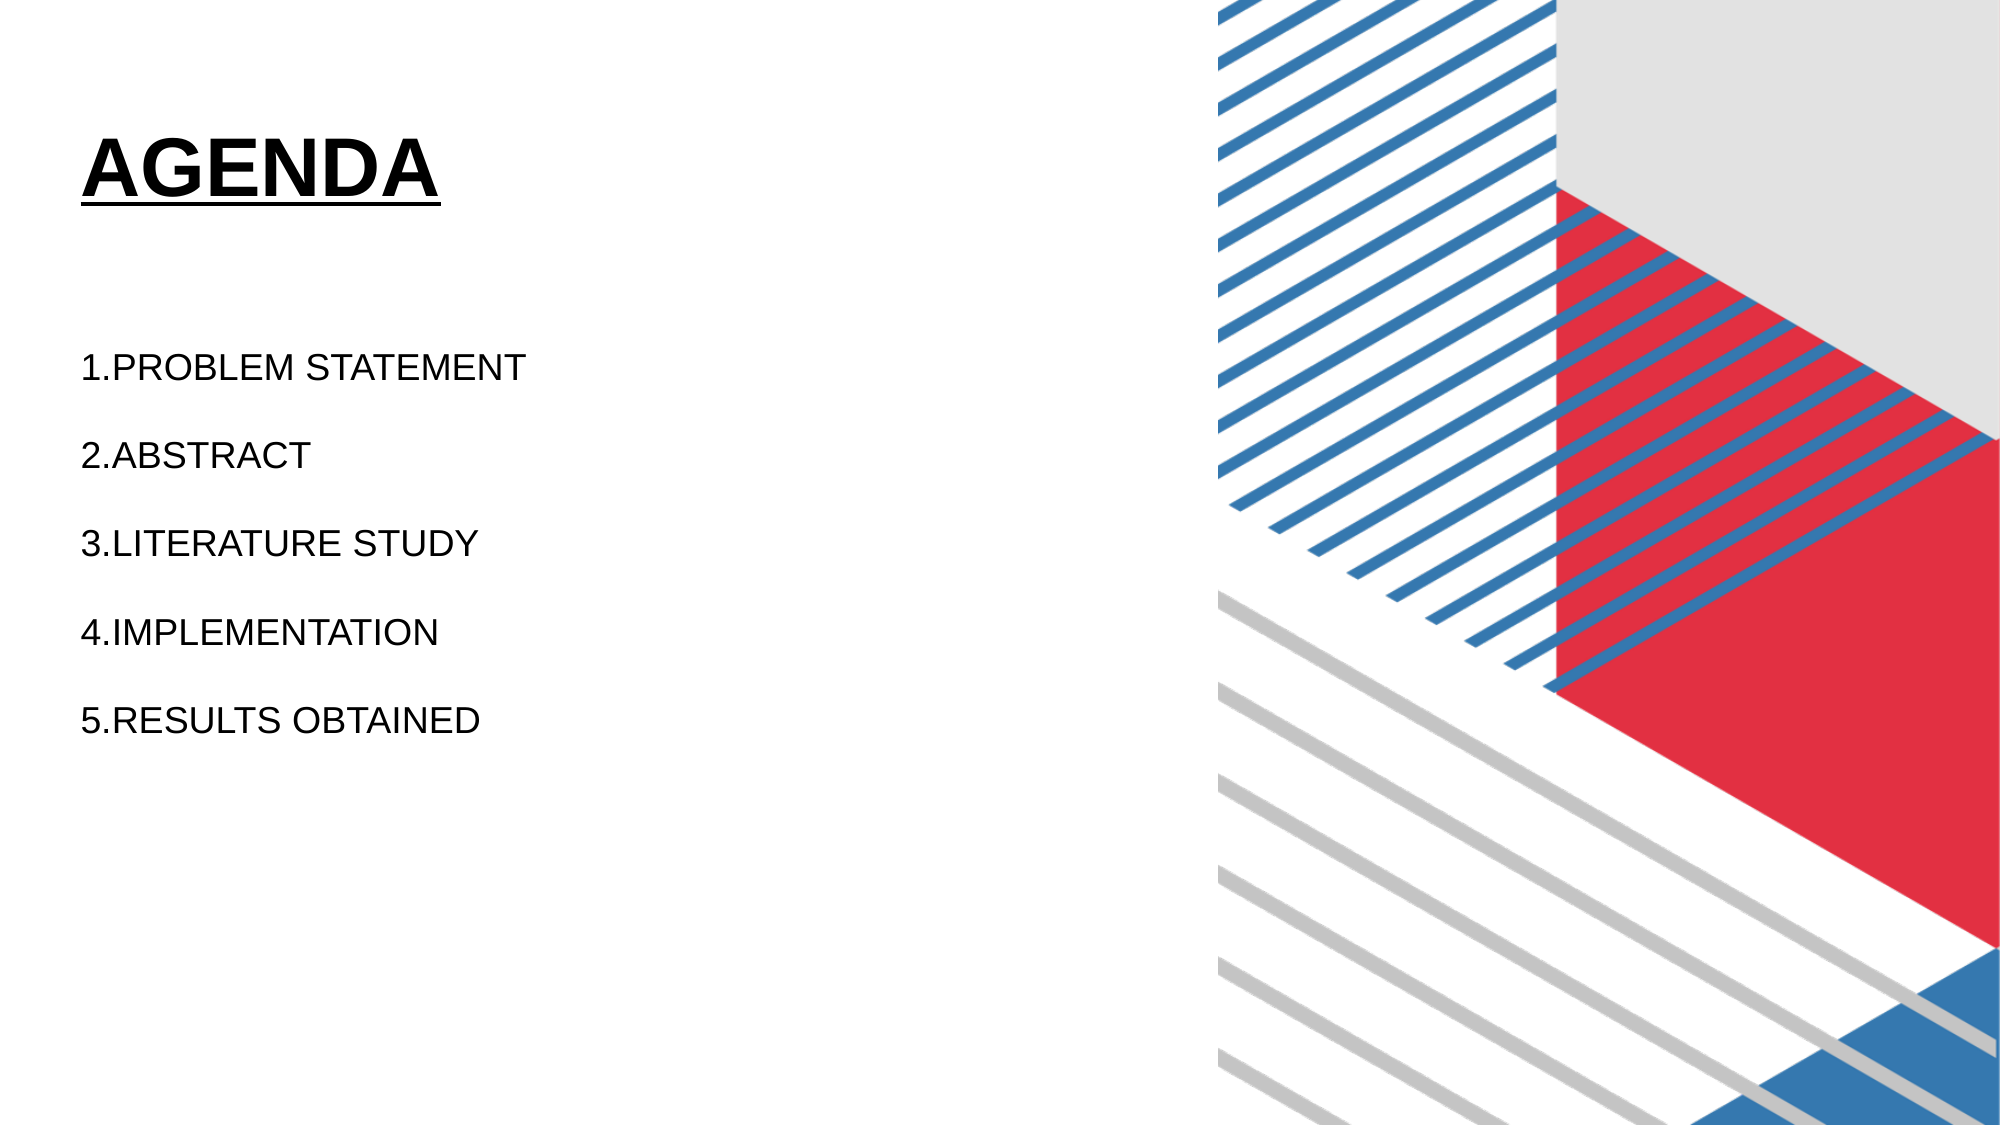

# AGENDA
1.PROBLEM STATEMENT
2.ABSTRACT
3.LITERATURE STUDY
4.IMPLEMENTATION
5.RESULTS OBTAINED